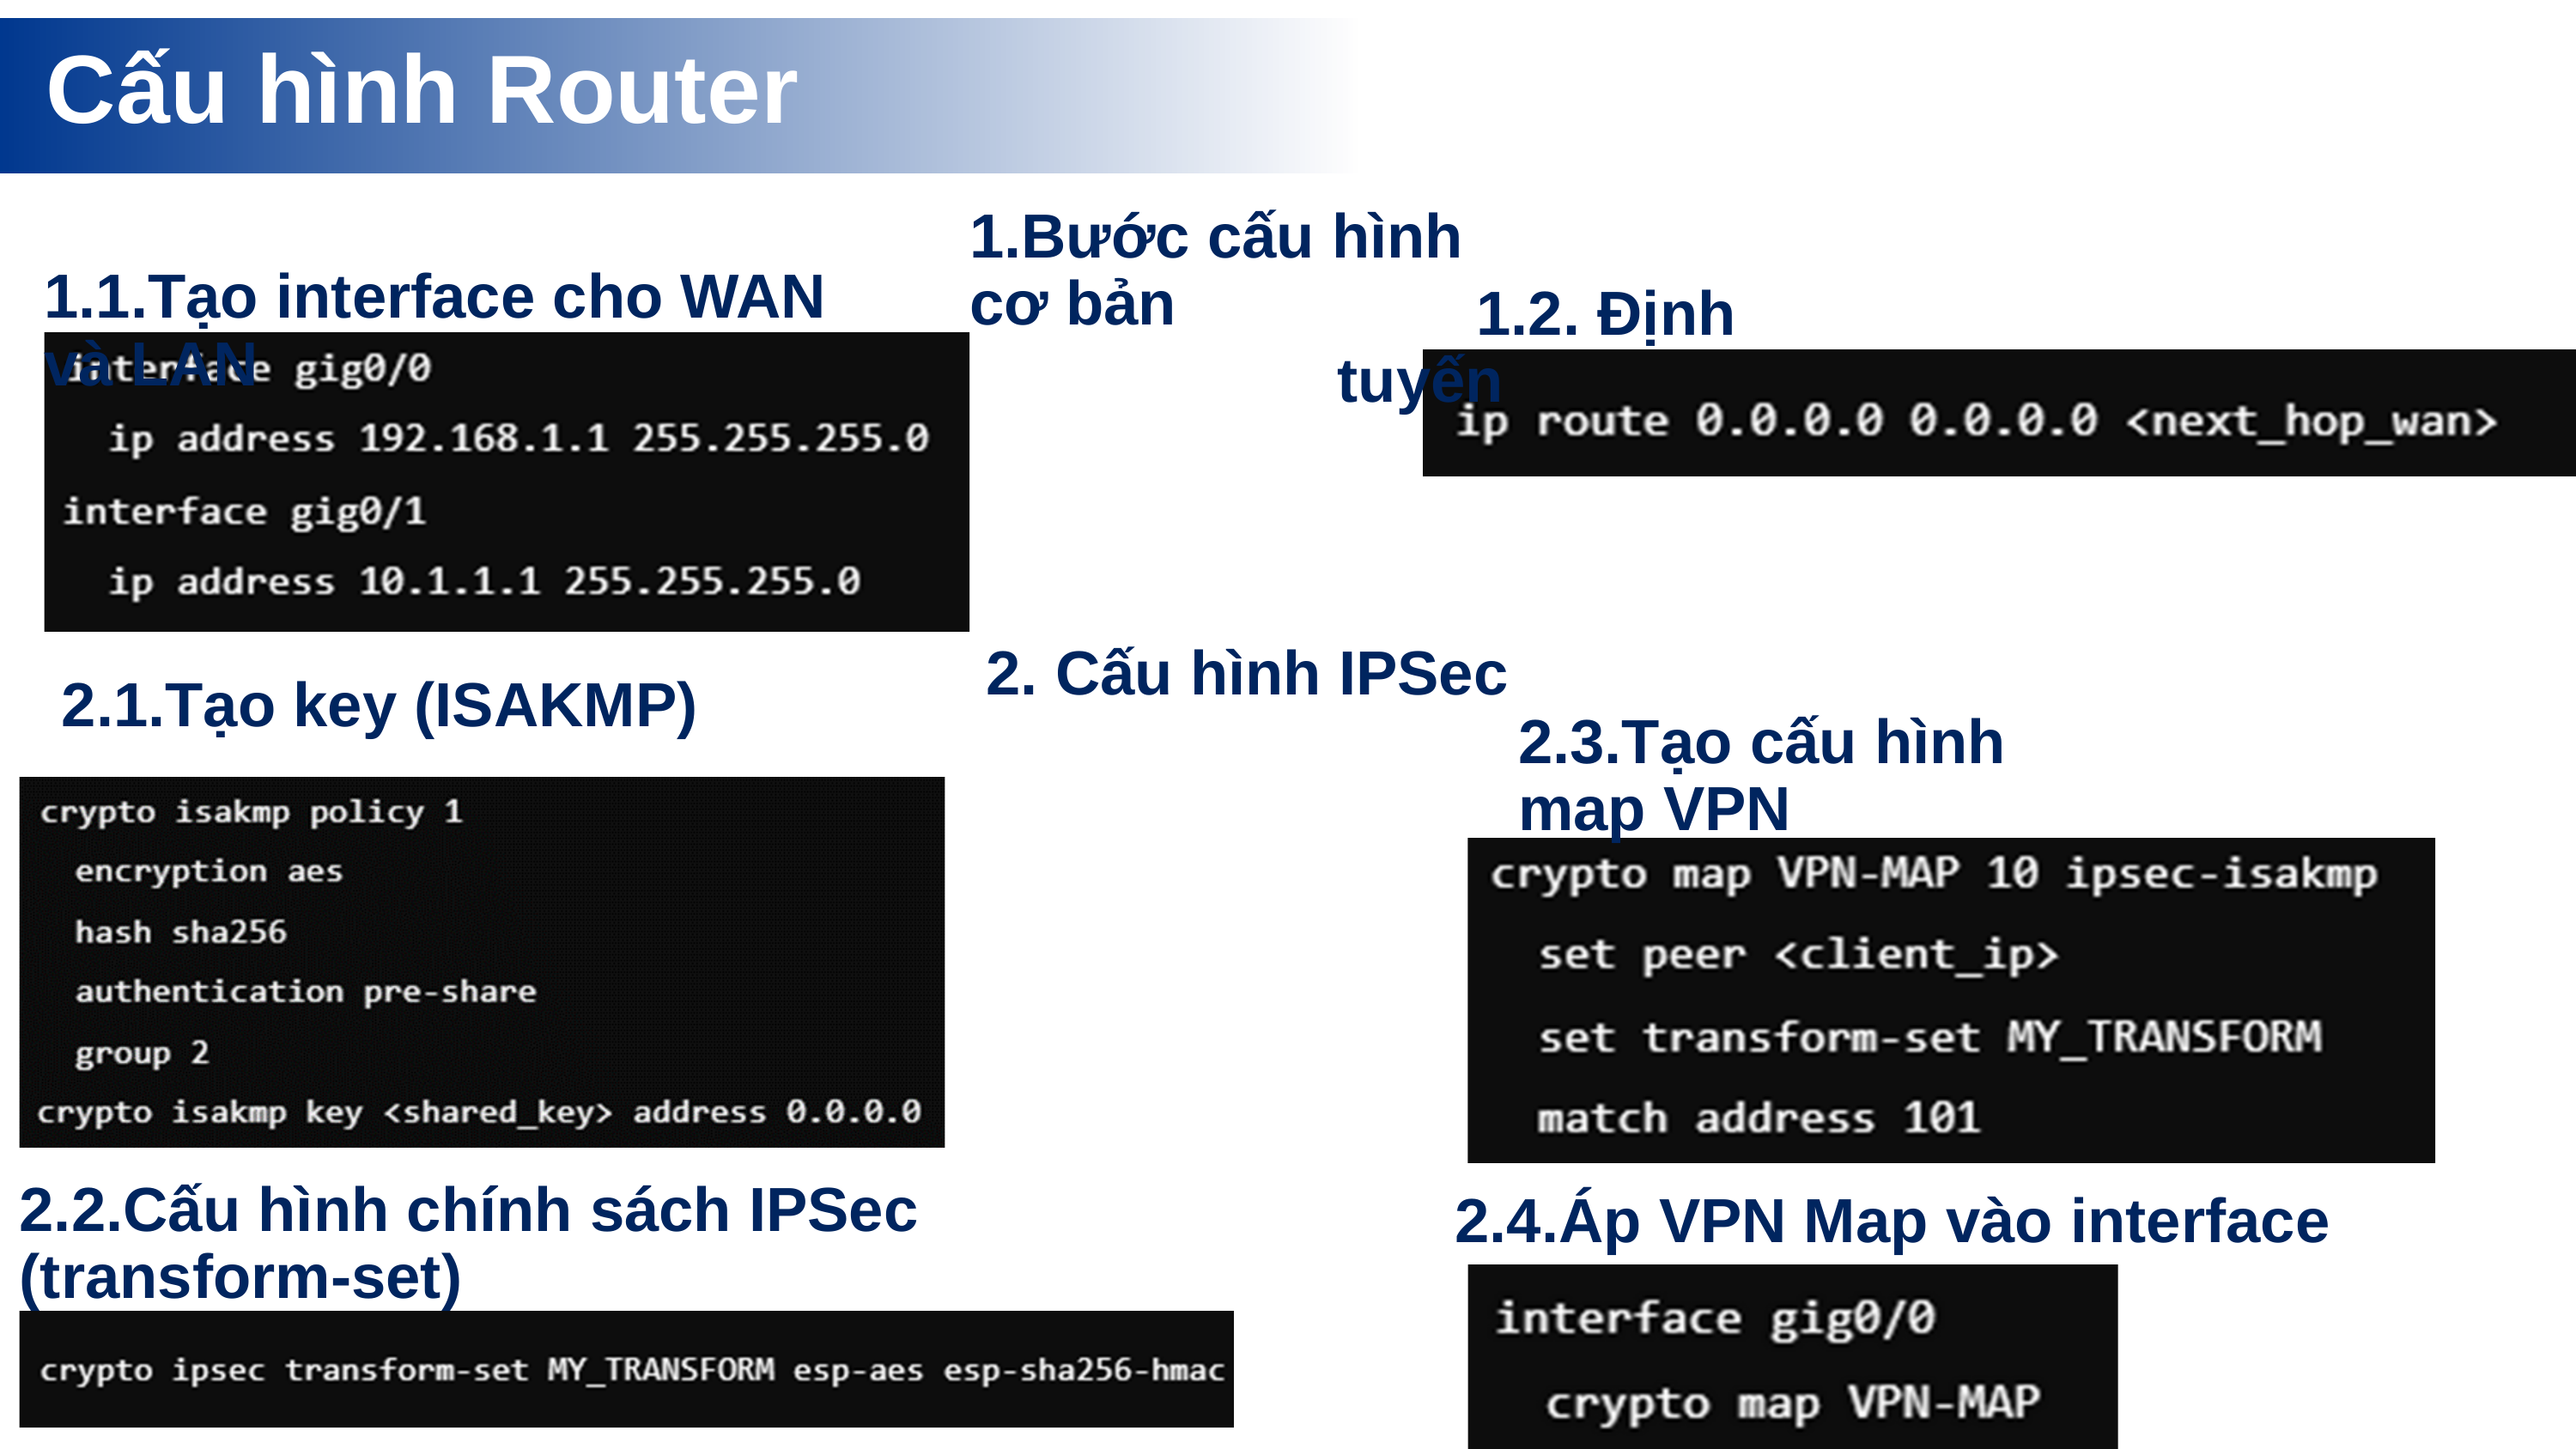

Cấu hình Router
1.Bước cấu hình cơ bản
1.1.Tạo interface cho WAN và LAN
        1.2. Định tuyến

2. Cấu hình IPSec
 2.1.Tạo key (ISAKMP)
2.3.Tạo cấu hình map VPN

2.2.Cấu hình chính sách IPSec (transform-set)
2.4.Áp VPN Map vào interface